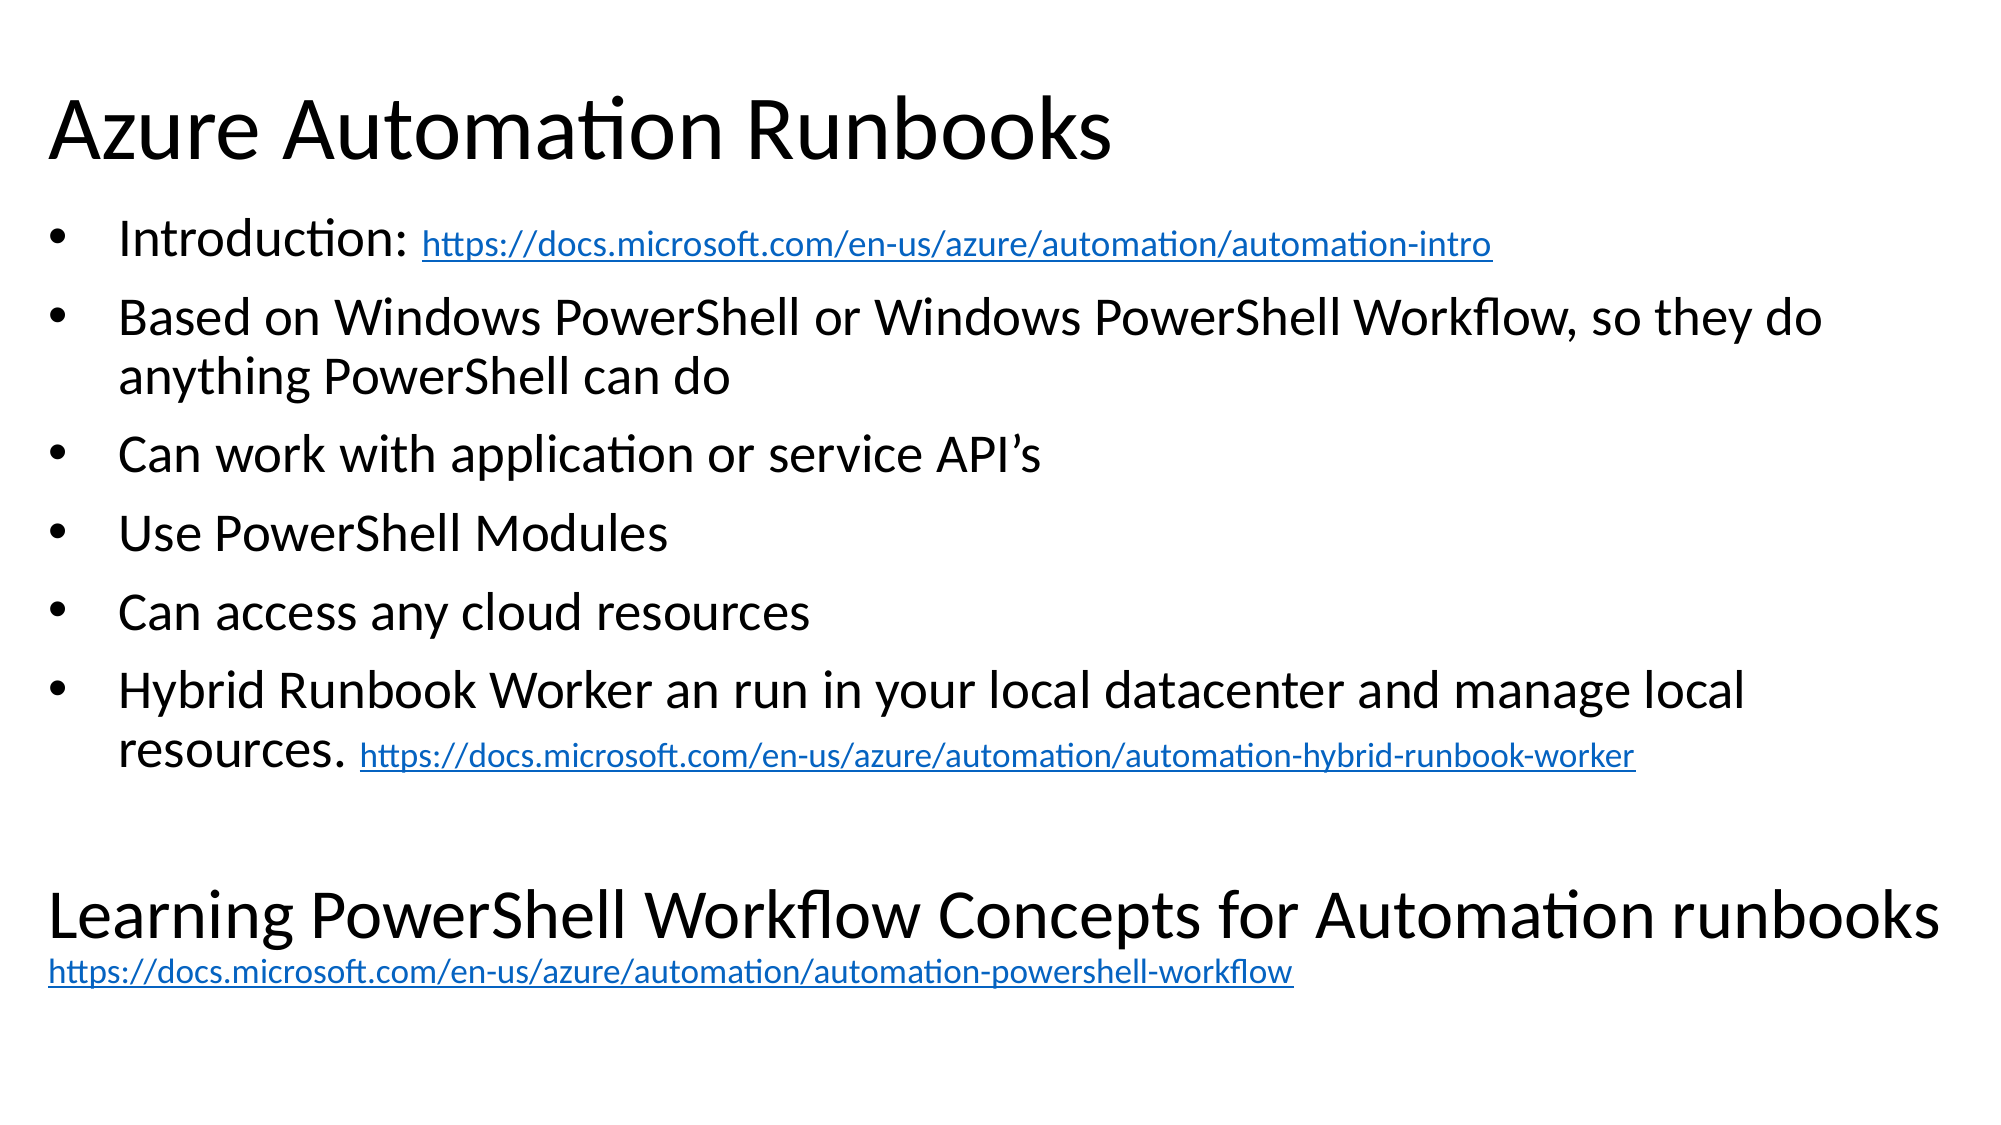

# Azure Automation Runbooks
Introduction: https://docs.microsoft.com/en-us/azure/automation/automation-intro
Based on Windows PowerShell or Windows PowerShell Workflow, so they do anything PowerShell can do
Can work with application or service API’s
Use PowerShell Modules
Can access any cloud resources
Hybrid Runbook Worker an run in your local datacenter and manage local resources. https://docs.microsoft.com/en-us/azure/automation/automation-hybrid-runbook-worker

Learning PowerShell Workflow Concepts for Automation runbooks https://docs.microsoft.com/en-us/azure/automation/automation-powershell-workflow